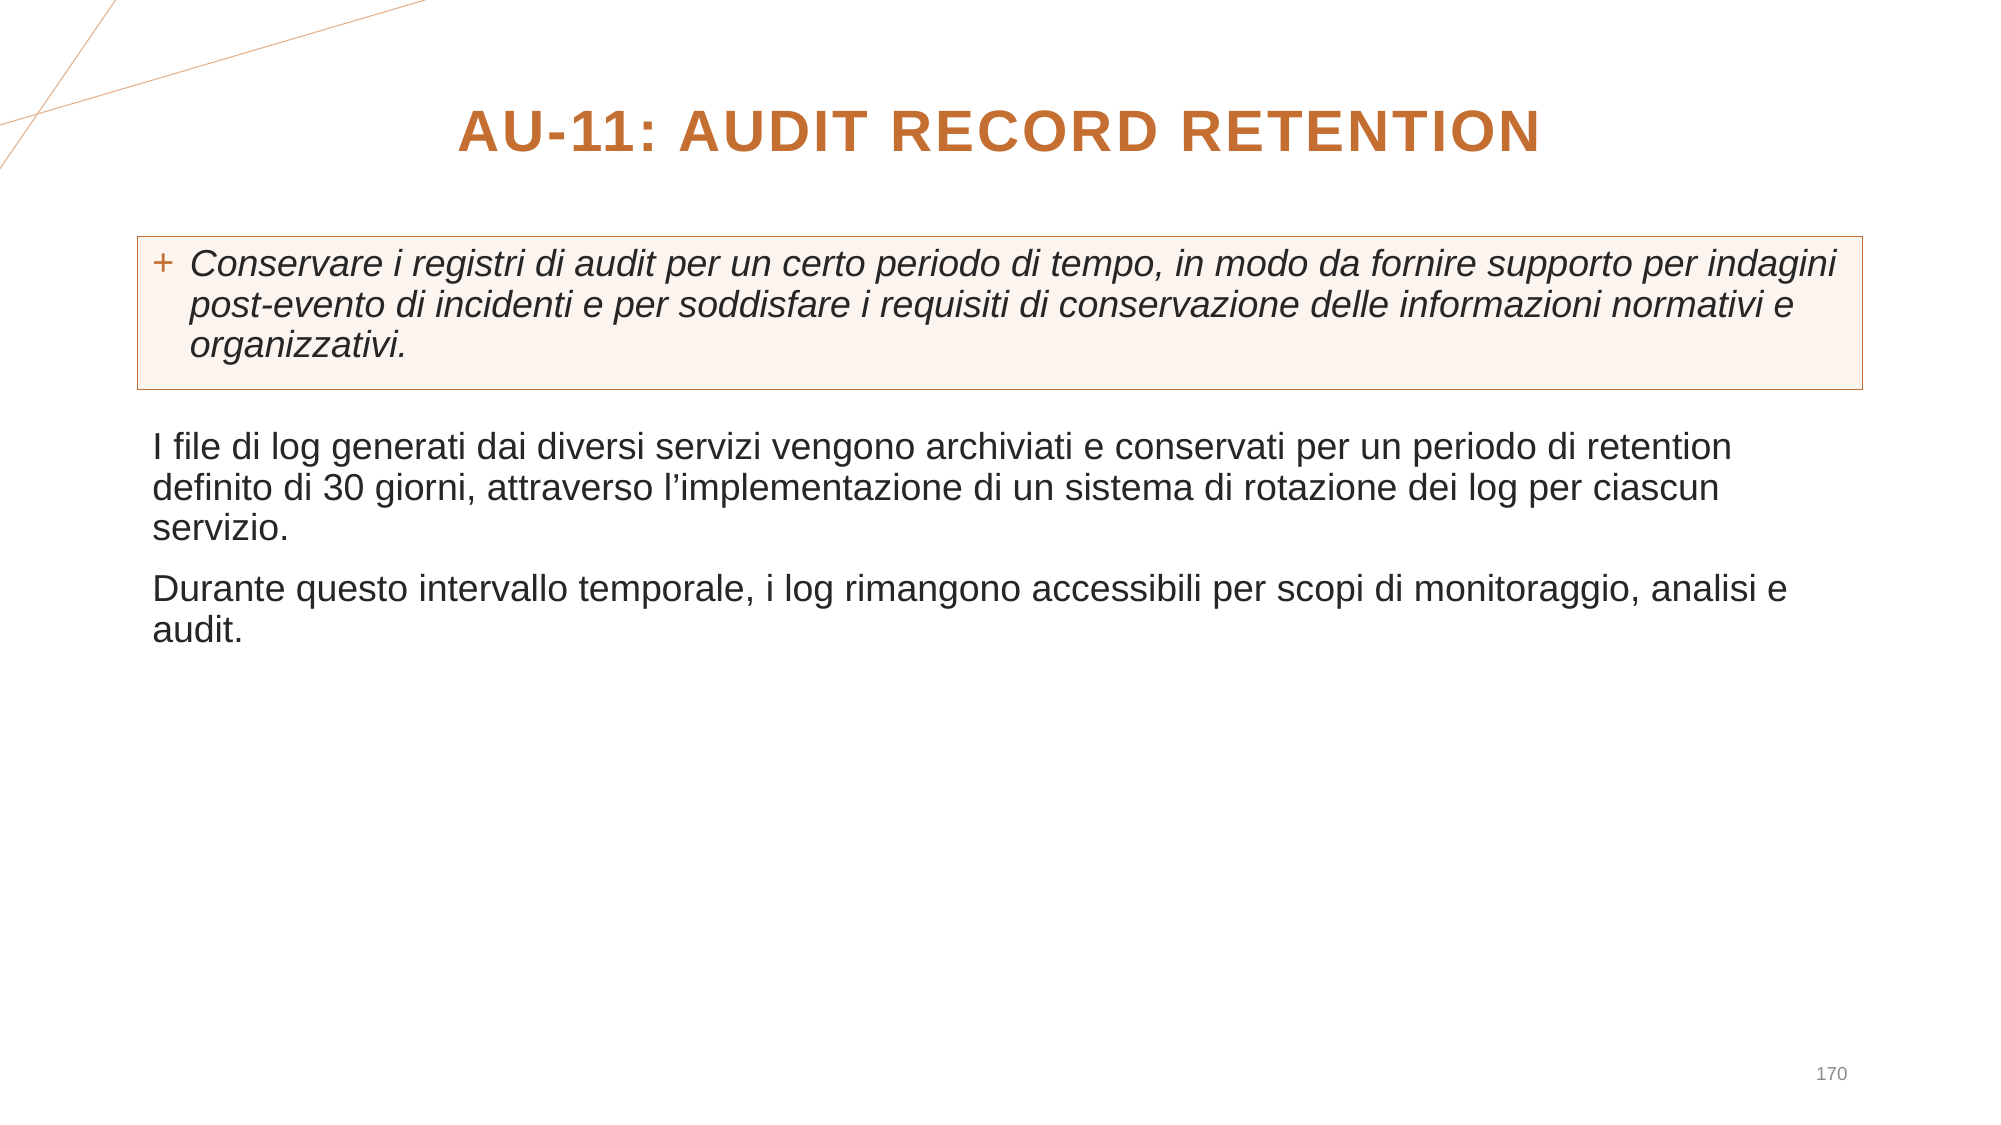

# AU-11: AUDIT RECORD RETENTION

Conservare i registri di audit per un certo periodo di tempo, in modo da fornire supporto per indagini post-evento di incidenti e per soddisfare i requisiti di conservazione delle informazioni normativi e organizzativi.
I file di log generati dai diversi servizi vengono archiviati e conservati per un periodo di retention definito di 30 giorni, attraverso l’implementazione di un sistema di rotazione dei log per ciascun servizio.
Durante questo intervallo temporale, i log rimangono accessibili per scopi di monitoraggio, analisi e audit.

170